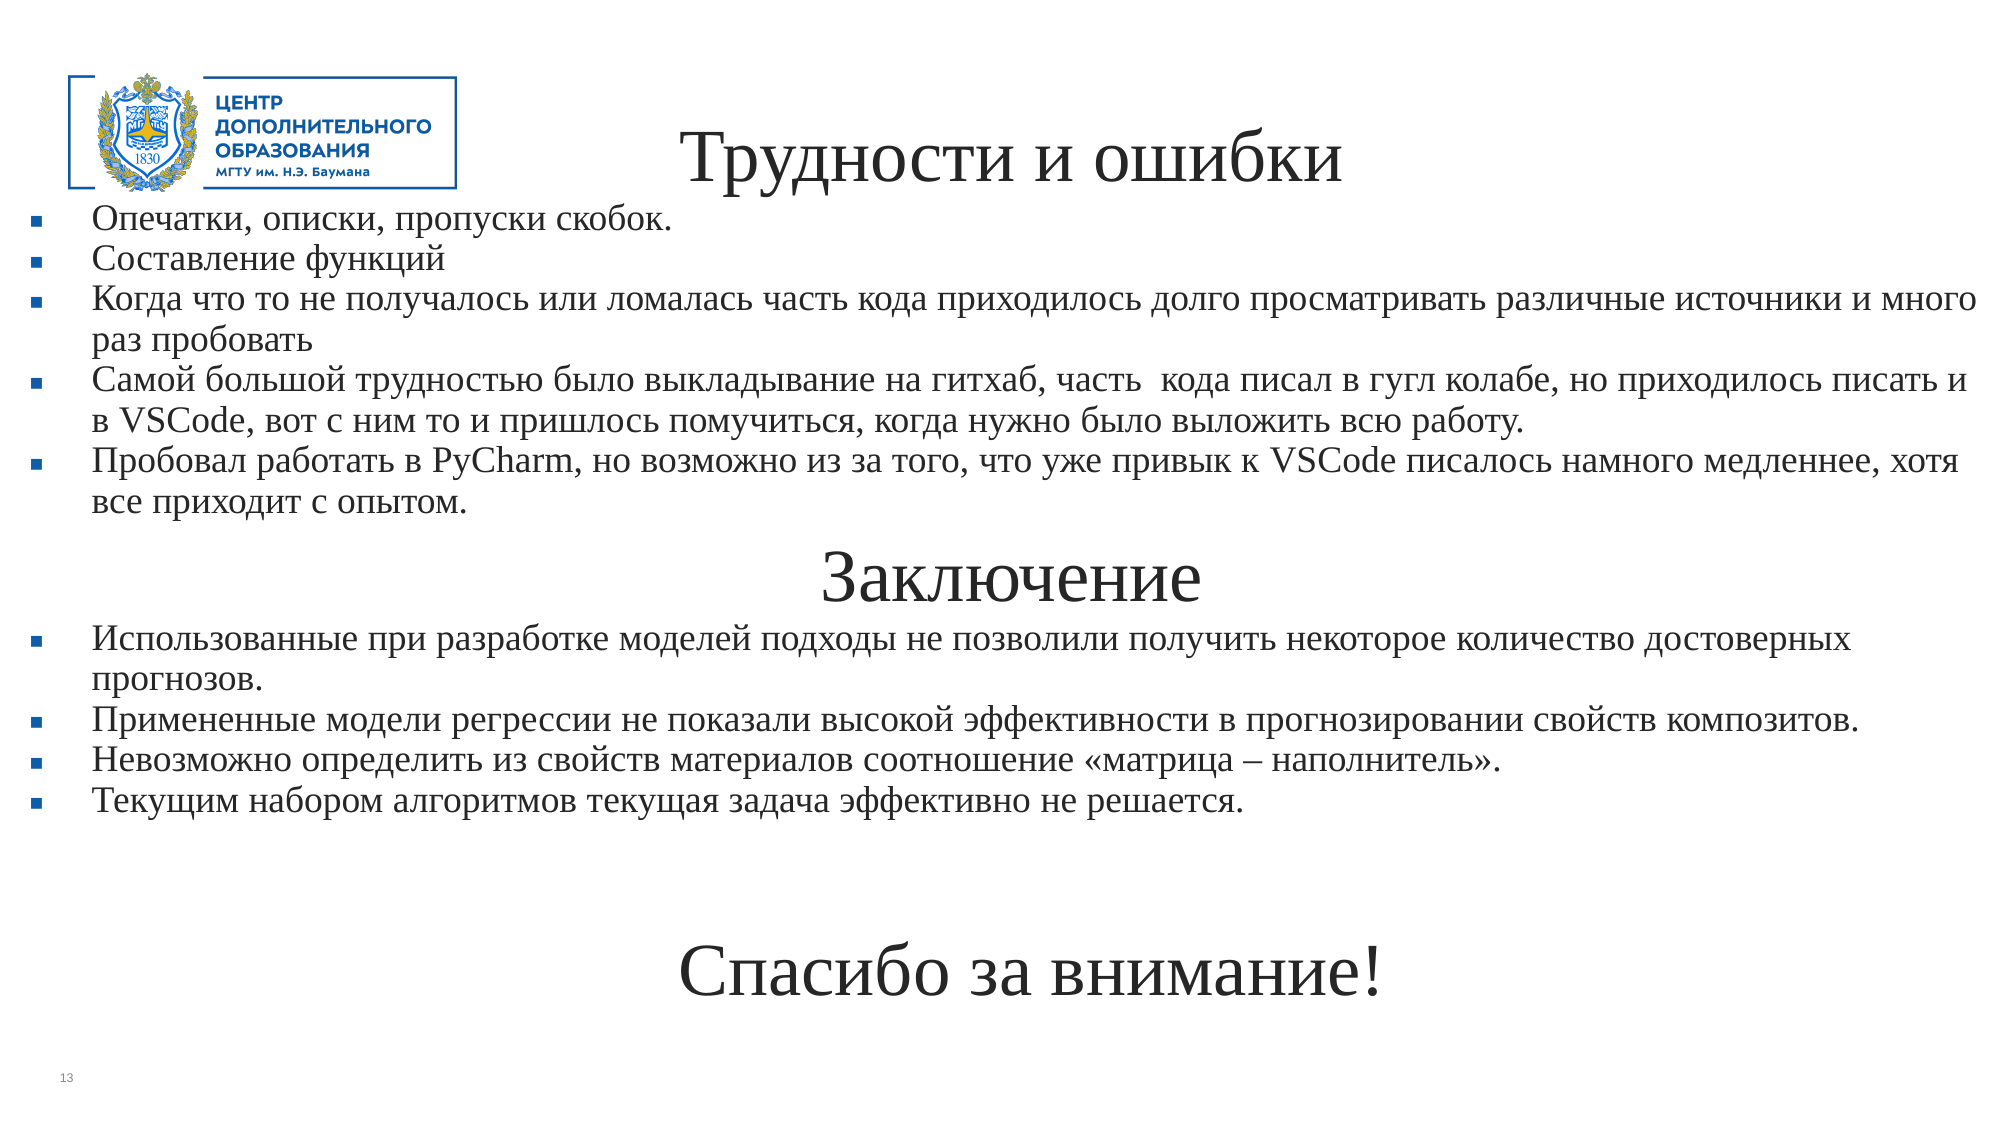

Трудности и ошибки
Опечатки, описки, пропуски скобок.
Составление функций
Когда что то не получалось или ломалась часть кода приходилось долго просматривать различные источники и много раз пробовать
Самой большой трудностью было выкладывание на гитхаб, часть  кода писал в гугл колабе, но приходилось писать и в VSCode, вот с ним то и пришлось помучиться, когда нужно было выложить всю работу.
Пробовал работать в PyCharm, но возможно из за того, что уже привык к VSCode писалось намного медленнее, хотя все приходит с опытом.
Заключение
Использованные при разработке моделей подходы не позволили получить некоторое количество достоверных прогнозов.
Примененные модели регрессии не показали высокой эффективности в прогнозировании свойств композитов.
Невозможно определить из свойств материалов соотношение «матрица – наполнитель».
Текущим набором алгоритмов текущая задача эффективно не решается.
Спасибо за внимание!
13